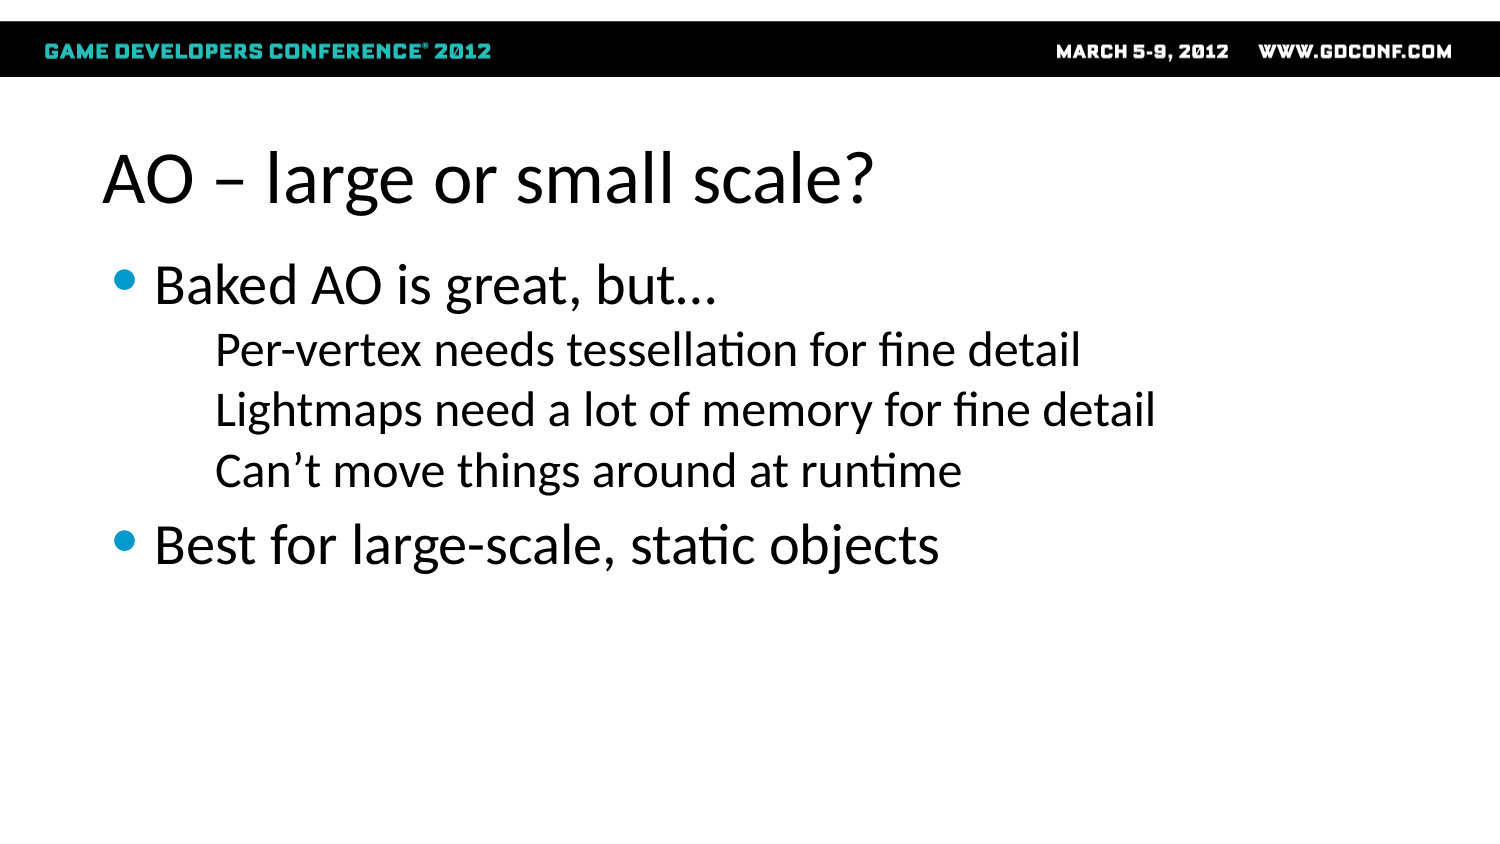

# AO – large or small scale?
Baked AO is great, but…
Per-vertex needs tessellation for fine detail
Lightmaps need a lot of memory for fine detail
Can’t move things around at runtime
Best for large-scale, static objects